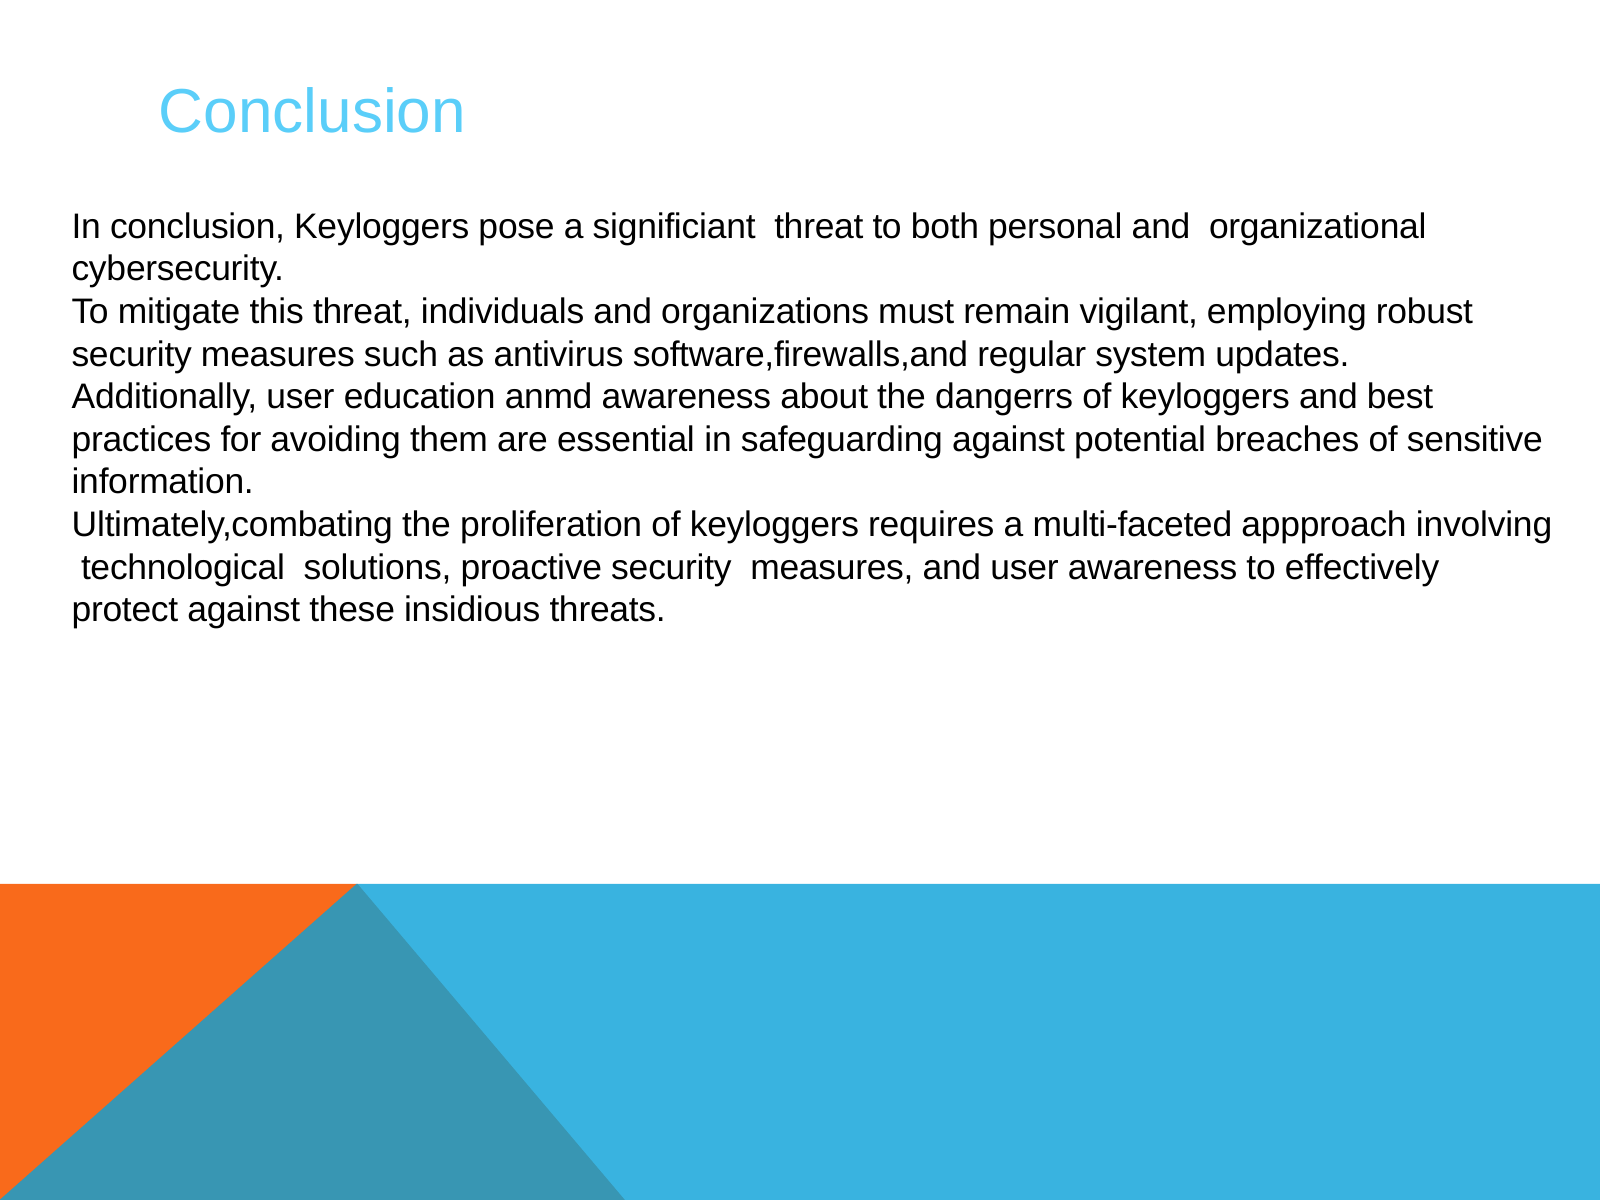

Conclusion
In conclusion, Keyloggers pose a significiant  threat to both personal and  organizational cybersecurity.
To mitigate this threat, individuals and organizations must remain vigilant, employing robust security measures such as antivirus software,firewalls,and regular system updates.
Additionally, user education anmd awareness about the dangerrs of keyloggers and best practices for avoiding them are essential in safeguarding against potential breaches of sensitive information.
Ultimately,combating the proliferation of keyloggers requires a multi-faceted appproach involving  technological  solutions, proactive security  measures, and user awareness to effectively protect against these insidious threats.